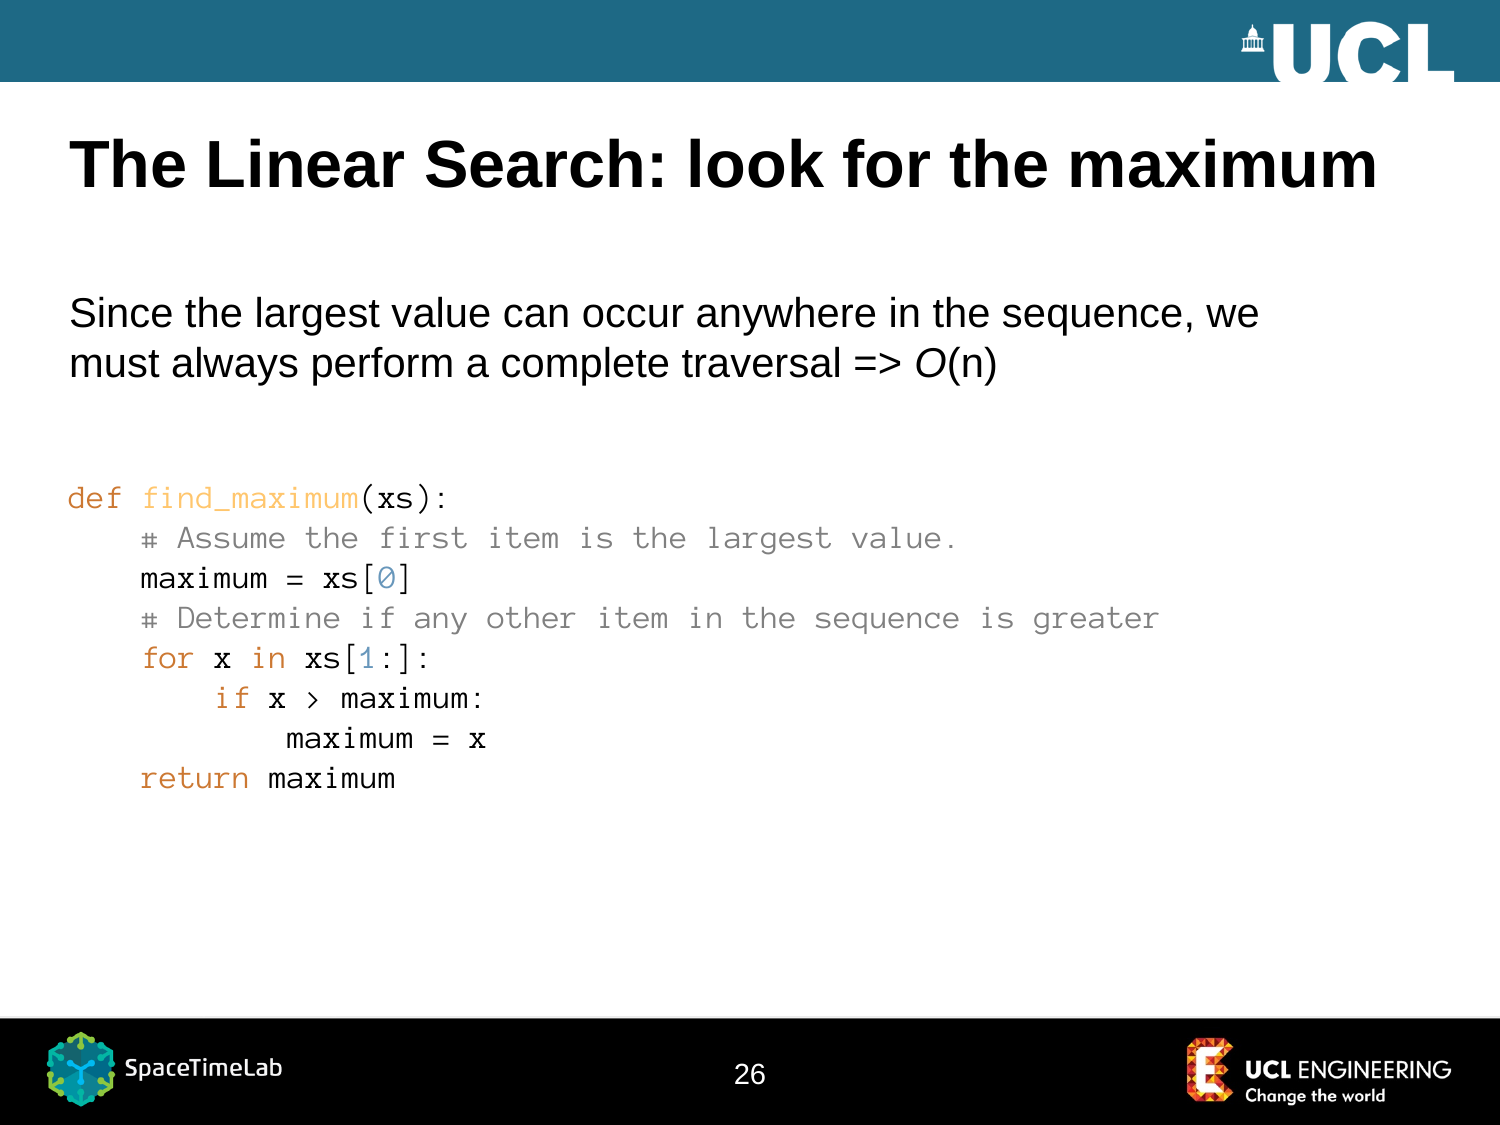

# The Linear Search: look for the maximum

Since the largest value can occur anywhere in the sequence, we must always perform a complete traversal => O(n)

def find_maximum(xs):
    # Assume the first item is the largest value.
    maximum = xs[0]
    # Determine if any other item in the sequence is greater
    for x in xs[1:]:
        if x > maximum:
            maximum = x
    return maximum
27